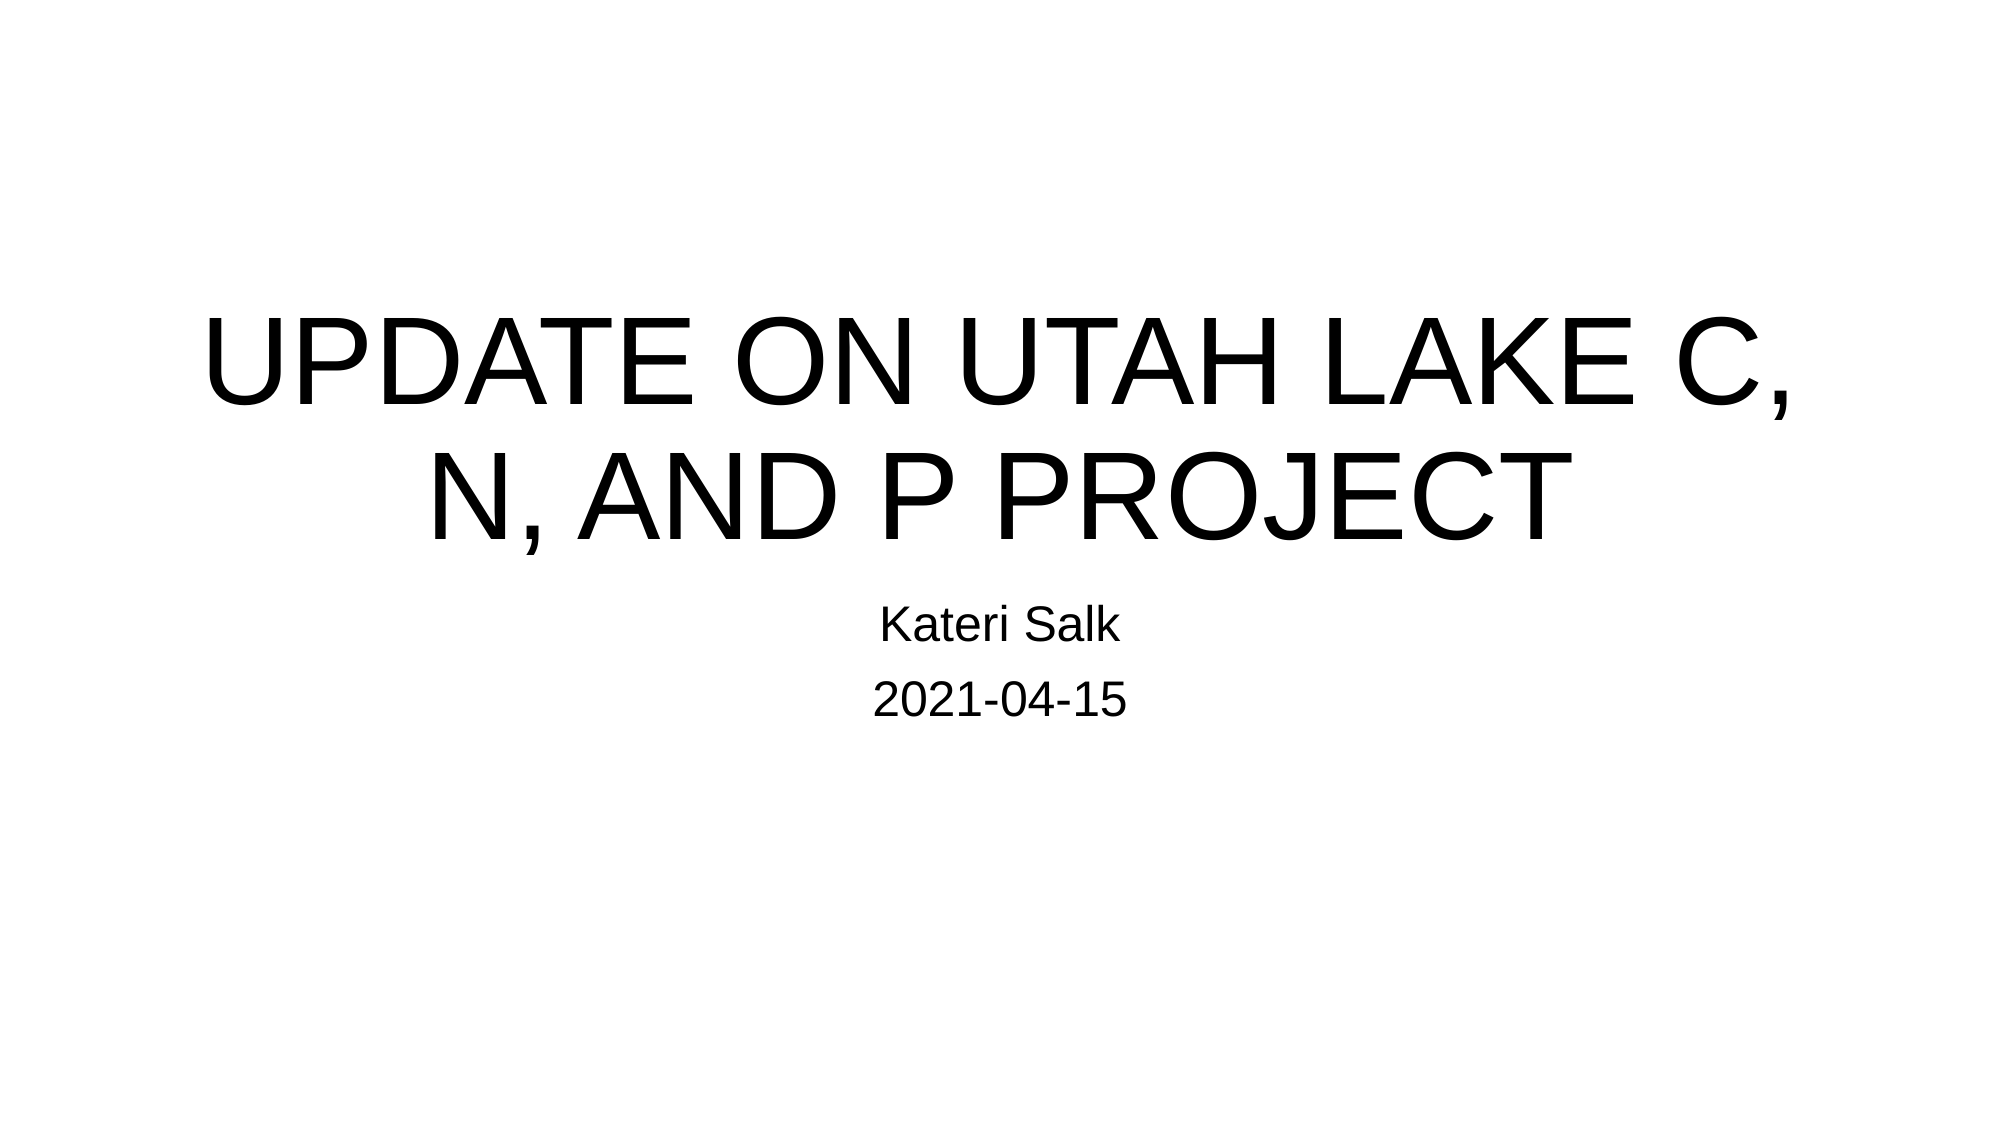

# UPDATE ON UTAH LAKE C, N, AND P PROJECT
Kateri Salk
2021-04-15